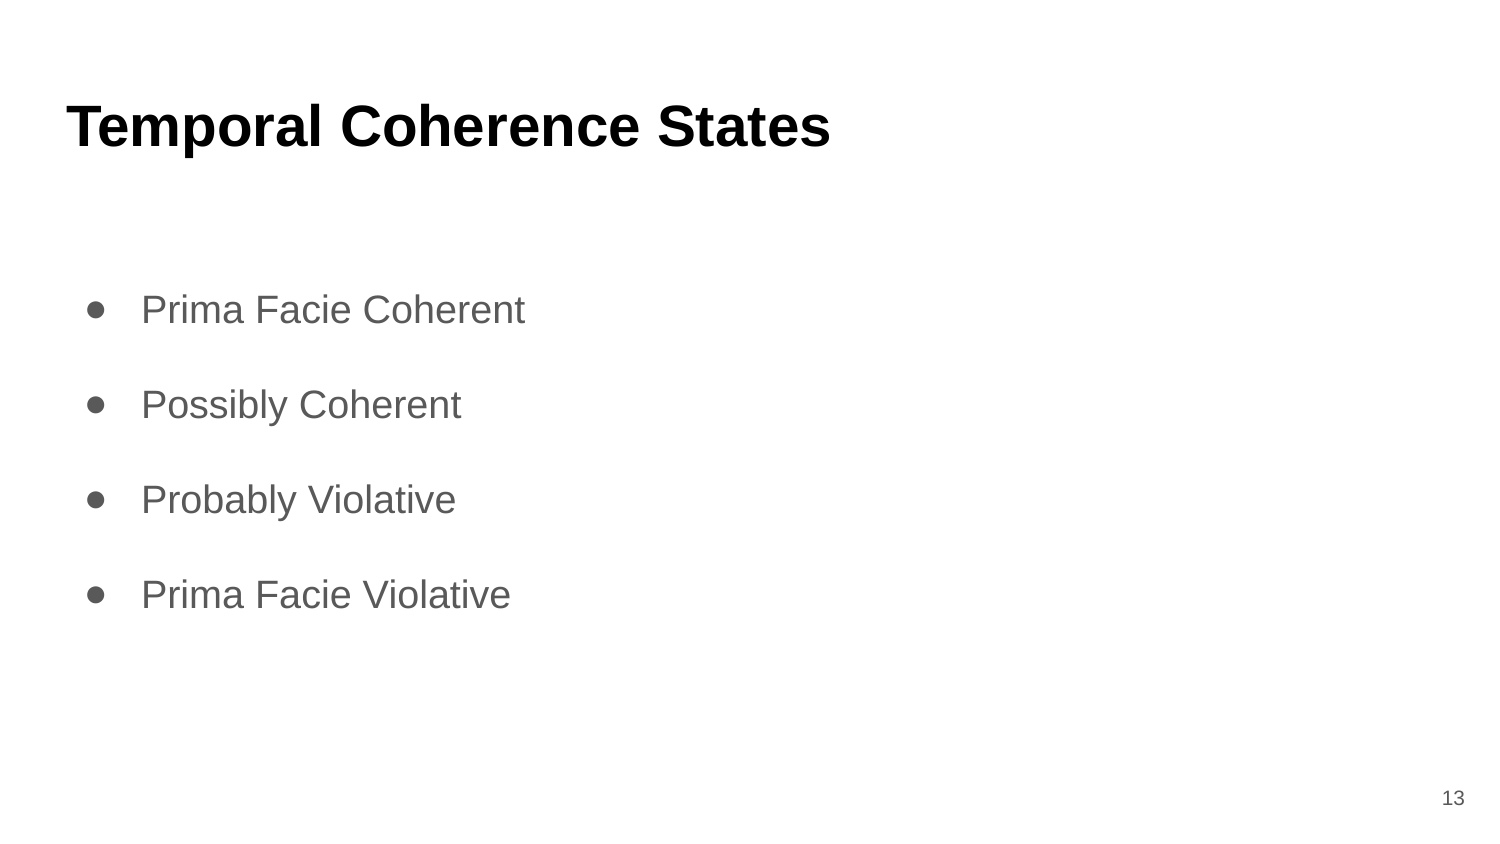

# Temporal Coherence States

Prima Facie Coherent
Possibly Coherent
Probably Violative
Prima Facie Violative

13